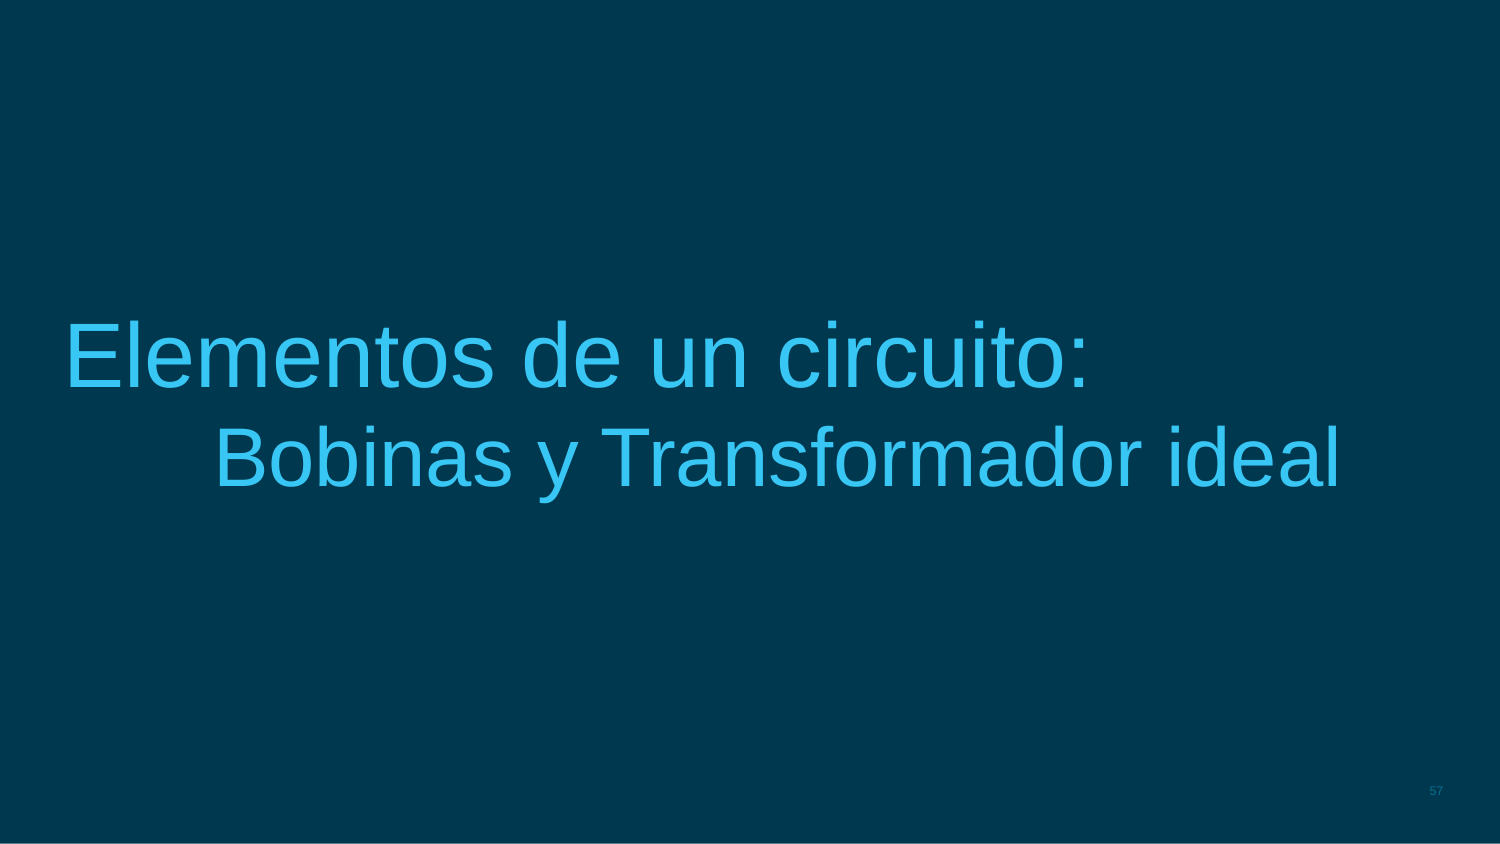

# Elementos de un circuito: Bobinas y Transformador ideal